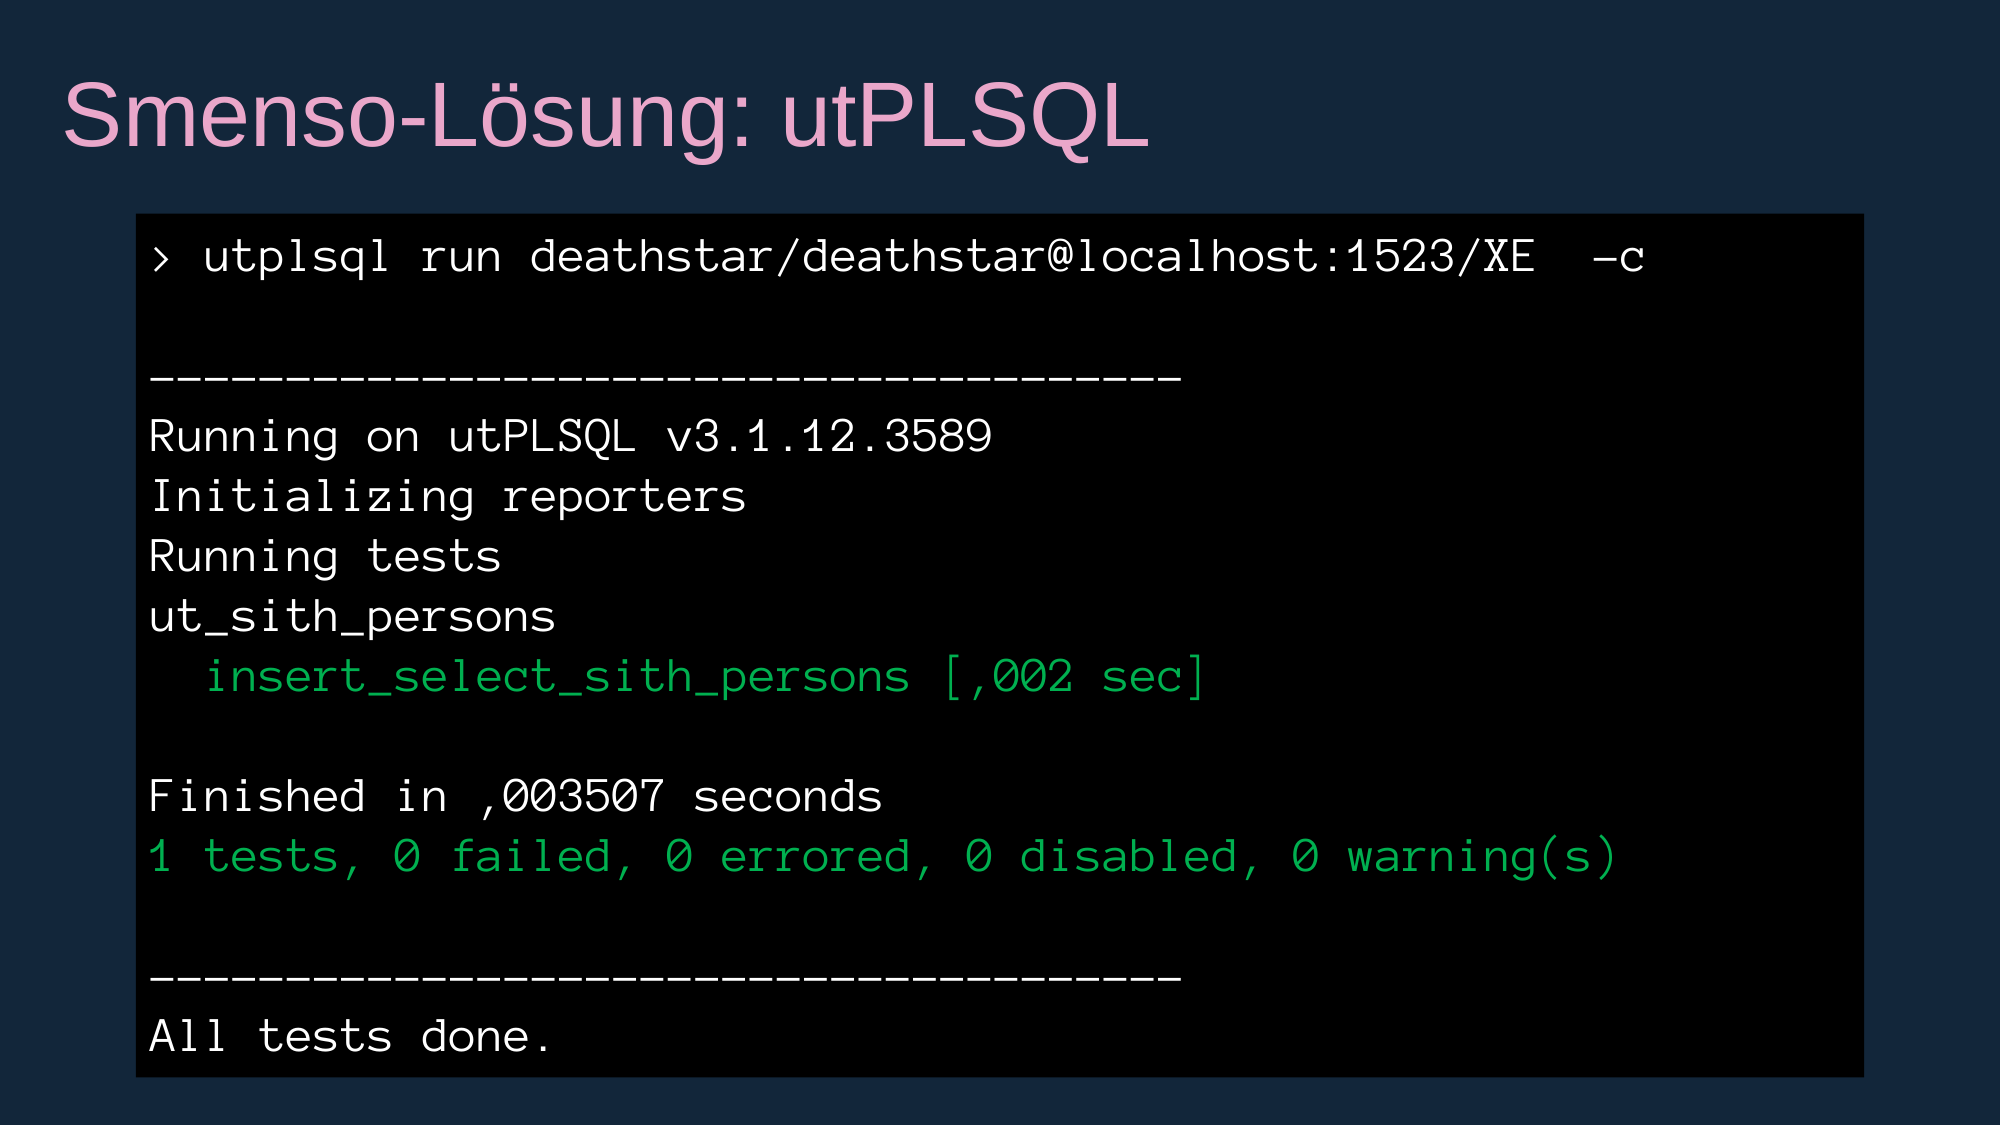

Smenso-Lösung: utPLSQL
> utplsql run deathstar/deathstar@localhost:1523/XE  -c

--------------------------------------
Running on utPLSQL v3.1.12.3589
Initializing reporters
Running tests
ut_sith_persons
  insert_select_sith_persons [,002 sec]

Finished in ,003507 seconds
1 tests, 0 failed, 0 errored, 0 disabled, 0 warning(s)

--------------------------------------
All tests done.